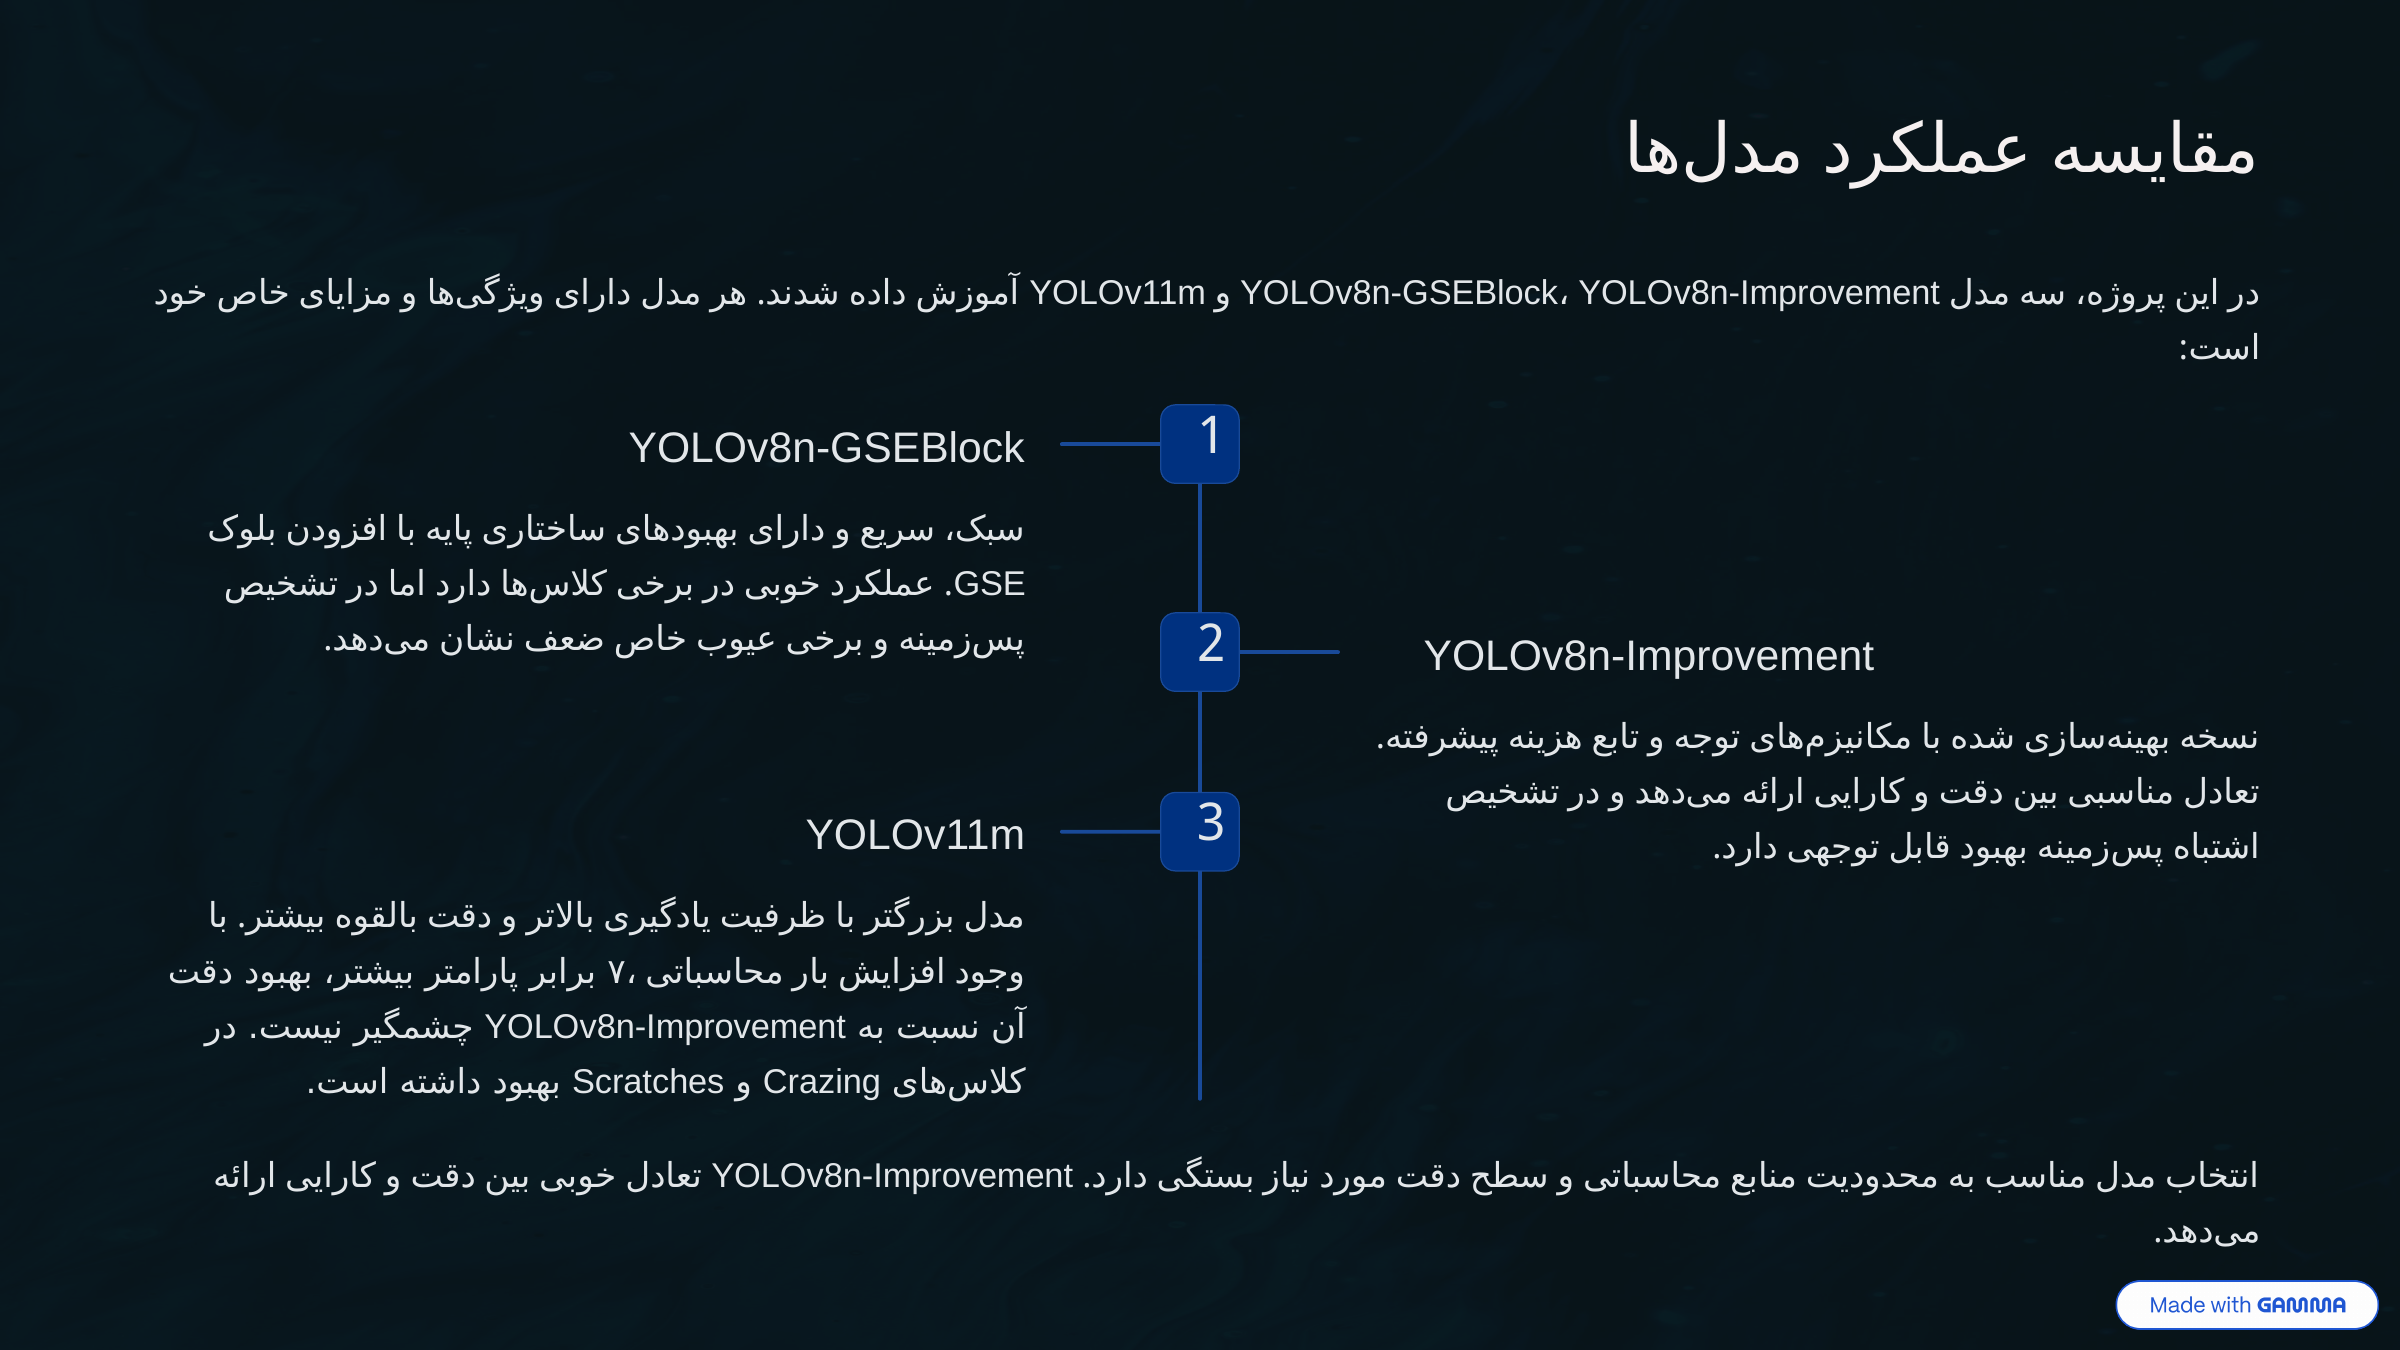

مقایسه عملکرد مدل‌ها
در این پروژه، سه مدل YOLOv8n-GSEBlock، YOLOv8n-Improvement و YOLOv11m آموزش داده شدند. هر مدل دارای ویژگی‌ها و مزایای خاص خود است:

1
YOLOv8n-GSEBlock

سبک، سریع و دارای بهبودهای ساختاری پایه با افزودن بلوک GSE. عملکرد خوبی در برخی کلاس‌ها دارد اما در تشخیص پس‌زمینه و برخی عیوب خاص ضعف نشان می‌دهد.

2
YOLOv8n-Improvement

نسخه بهینه‌سازی شده با مکانیزم‌های توجه و تابع هزینه پیشرفته. تعادل مناسبی بین دقت و کارایی ارائه می‌دهد و در تشخیص اشتباه پس‌زمینه بهبود قابل توجهی دارد.

3
YOLOv11m

مدل بزرگتر با ظرفیت یادگیری بالاتر و دقت بالقوه بیشتر. با وجود افزایش بار محاسباتی ،۷ برابر پارامتر بیشتر، بهبود دقت آن نسبت به YOLOv8n-Improvement چشمگیر نیست. در کلاس‌های Crazing و Scratches بهبود داشته است.
انتخاب مدل مناسب به محدودیت منابع محاسباتی و سطح دقت مورد نیاز بستگی دارد. YOLOv8n-Improvement تعادل خوبی بین دقت و کارایی ارائه می‌دهد.